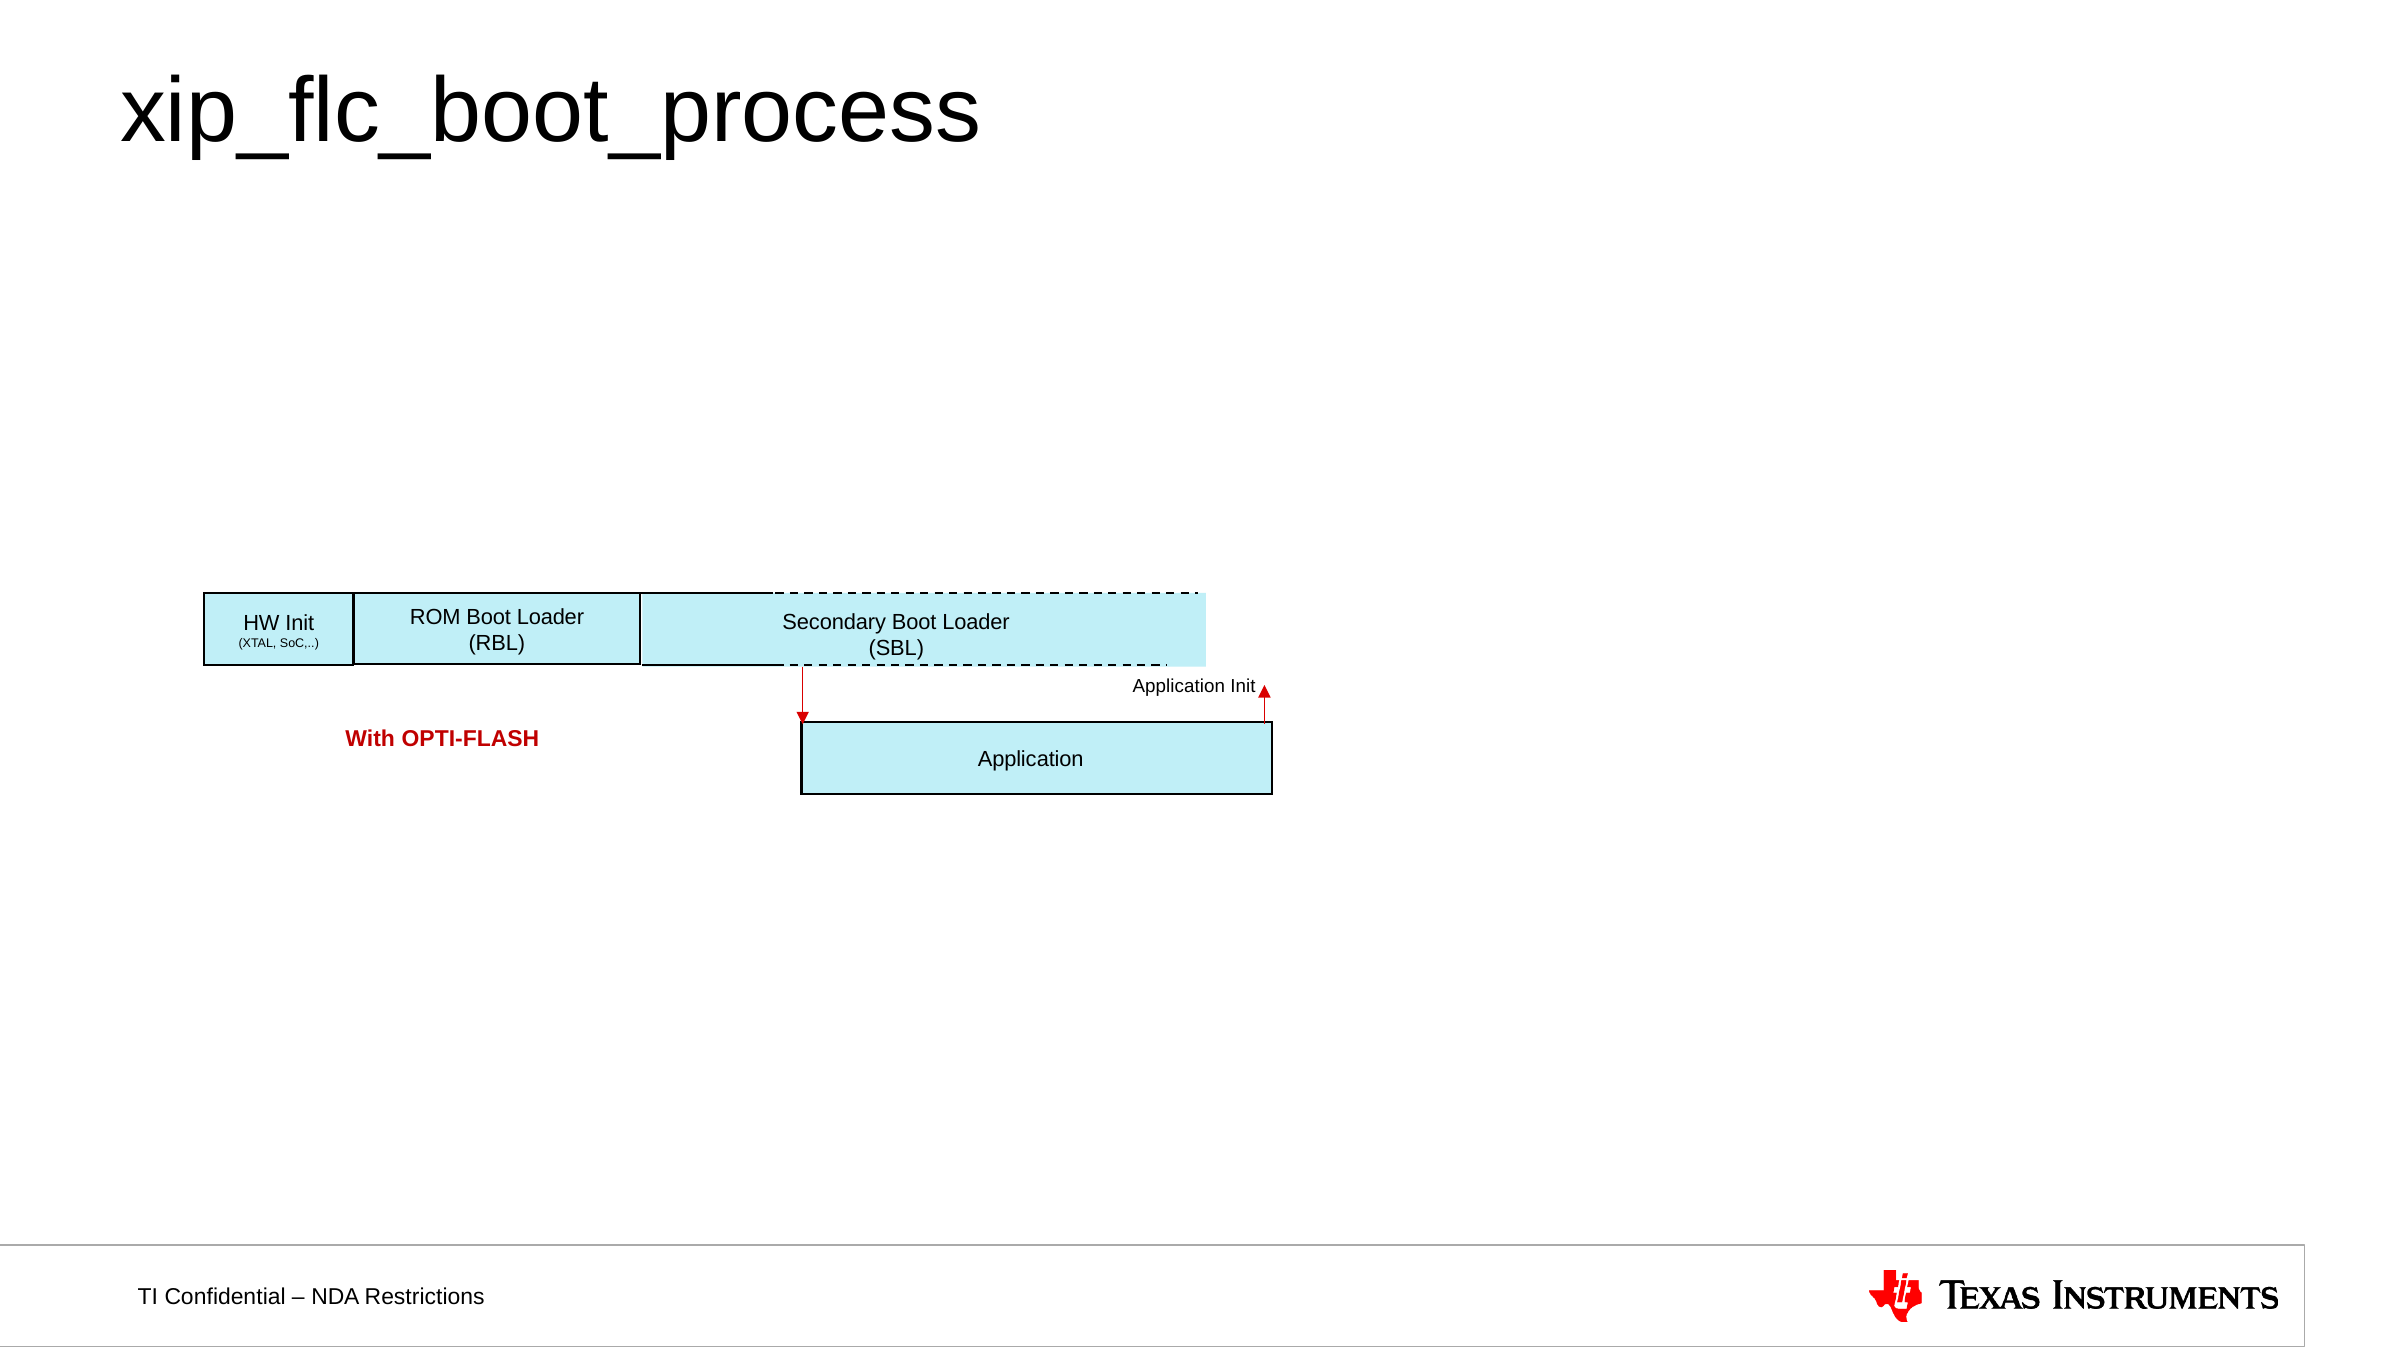

# xip_flc_boot_process
ROM Boot Loader
(RBL)

HW Init
(XTAL, SoC,..)
Secondary Boot Loader (SBL)
Application Init
With OPTI-FLASH
Application